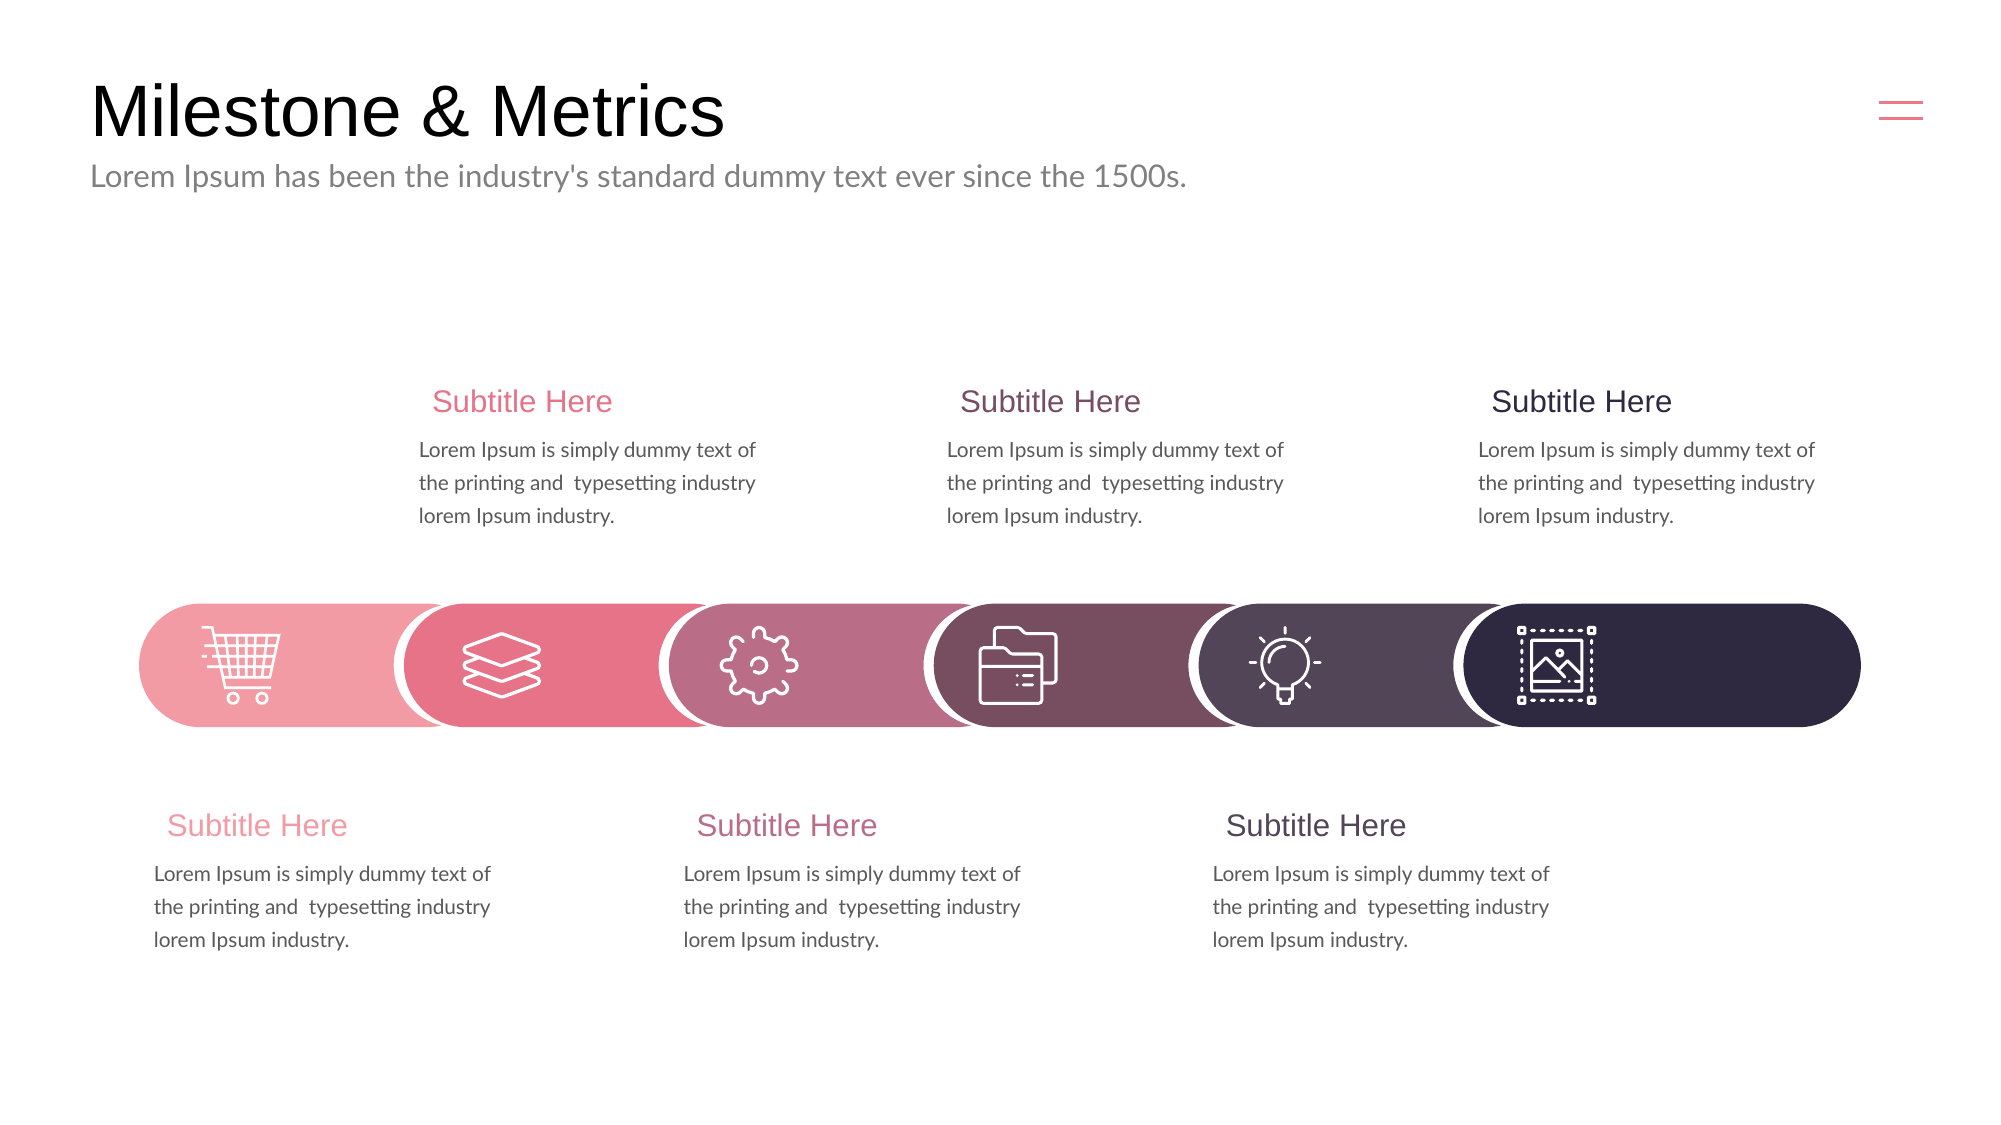

# Milestone & Metrics
Lorem Ipsum has been the industry's standard dummy text ever since the 1500s.
Subtitle Here
Subtitle Here
Subtitle Here
Lorem Ipsum is simply dummy text of the printing and  typesetting industry lorem Ipsum industry.
Lorem Ipsum is simply dummy text of the printing and  typesetting industry lorem Ipsum industry.
Lorem Ipsum is simply dummy text of the printing and  typesetting industry lorem Ipsum industry.

Subtitle Here
Subtitle Here
Subtitle Here
Lorem Ipsum is simply dummy text of the printing and  typesetting industry lorem Ipsum industry.
Lorem Ipsum is simply dummy text of the printing and  typesetting industry lorem Ipsum industry.
Lorem Ipsum is simply dummy text of the printing and  typesetting industry lorem Ipsum industry.